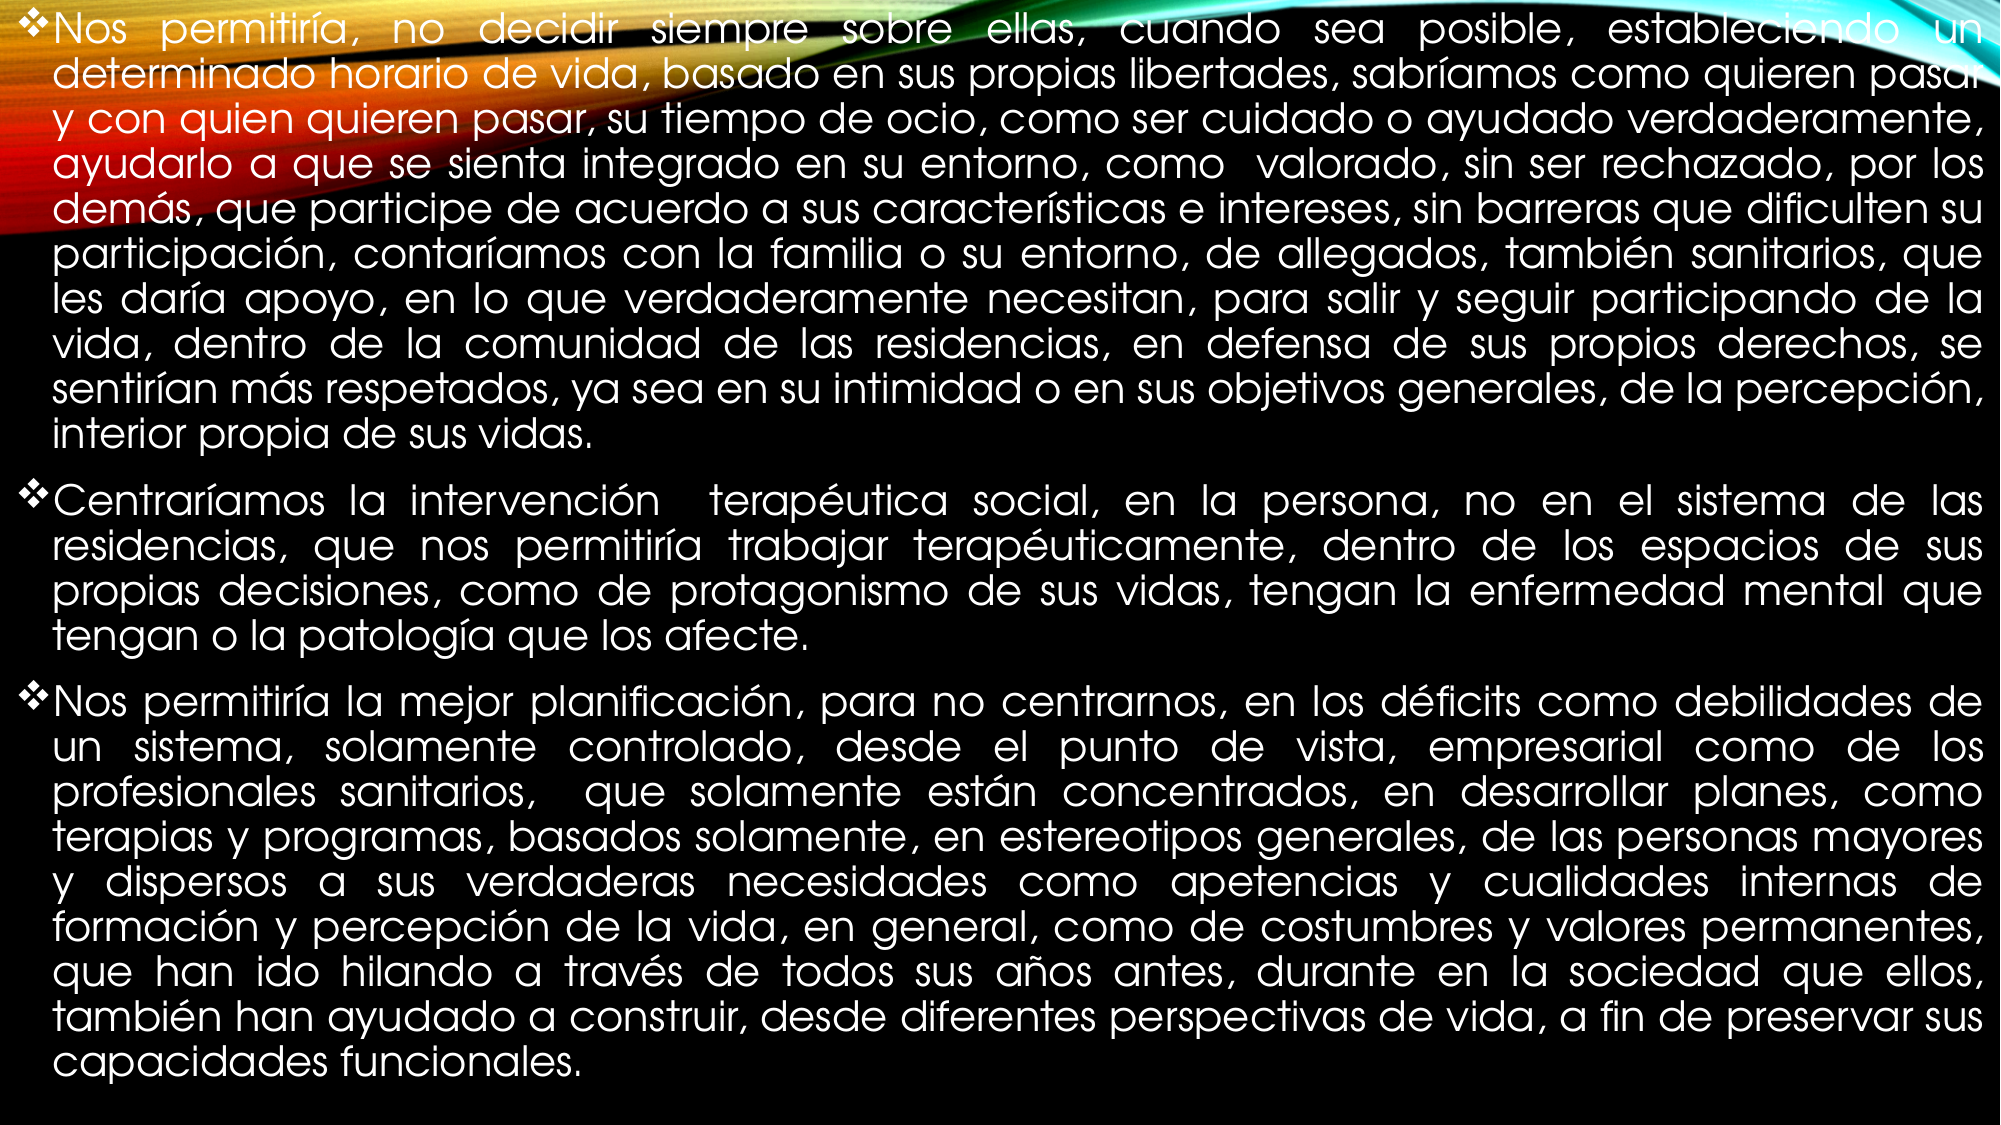

Nos permitiría, no decidir siempre sobre ellas, cuando sea posible, estableciendo un determinado horario de vida, basado en sus propias libertades, sabríamos como quieren pasar y con quien quieren pasar, su tiempo de ocio, como ser cuidado o ayudado verdaderamente, ayudarlo a que se sienta integrado en su entorno, como  valorado, sin ser rechazado, por los demás, que participe de acuerdo a sus características e intereses, sin barreras que dificulten su participación, contaríamos con la familia o su entorno, de allegados, también sanitarios, que les daría apoyo, en lo que verdaderamente necesitan, para salir y seguir participando de la vida, dentro de la comunidad de las residencias, en defensa de sus propios derechos, se sentirían más respetados, ya sea en su intimidad o en sus objetivos generales, de la percepción, interior propia de sus vidas.
Centraríamos la intervención  terapéutica social, en la persona, no en el sistema de las residencias, que nos permitiría trabajar terapéuticamente, dentro de los espacios de sus propias decisiones, como de protagonismo de sus vidas, tengan la enfermedad mental que tengan o la patología que los afecte.
Nos permitiría la mejor planificación, para no centrarnos, en los déficits como debilidades de un sistema, solamente controlado, desde el punto de vista, empresarial como de los profesionales sanitarios,  que solamente están concentrados, en desarrollar planes, como terapias y programas, basados solamente, en estereotipos generales, de las personas mayores y dispersos a sus verdaderas necesidades como apetencias y cualidades internas de formación y percepción de la vida, en general, como de costumbres y valores permanentes, que han ido hilando a través de todos sus años antes, durante en la sociedad que ellos, también han ayudado a construir, desde diferentes perspectivas de vida, a fin de preservar sus capacidades funcionales.